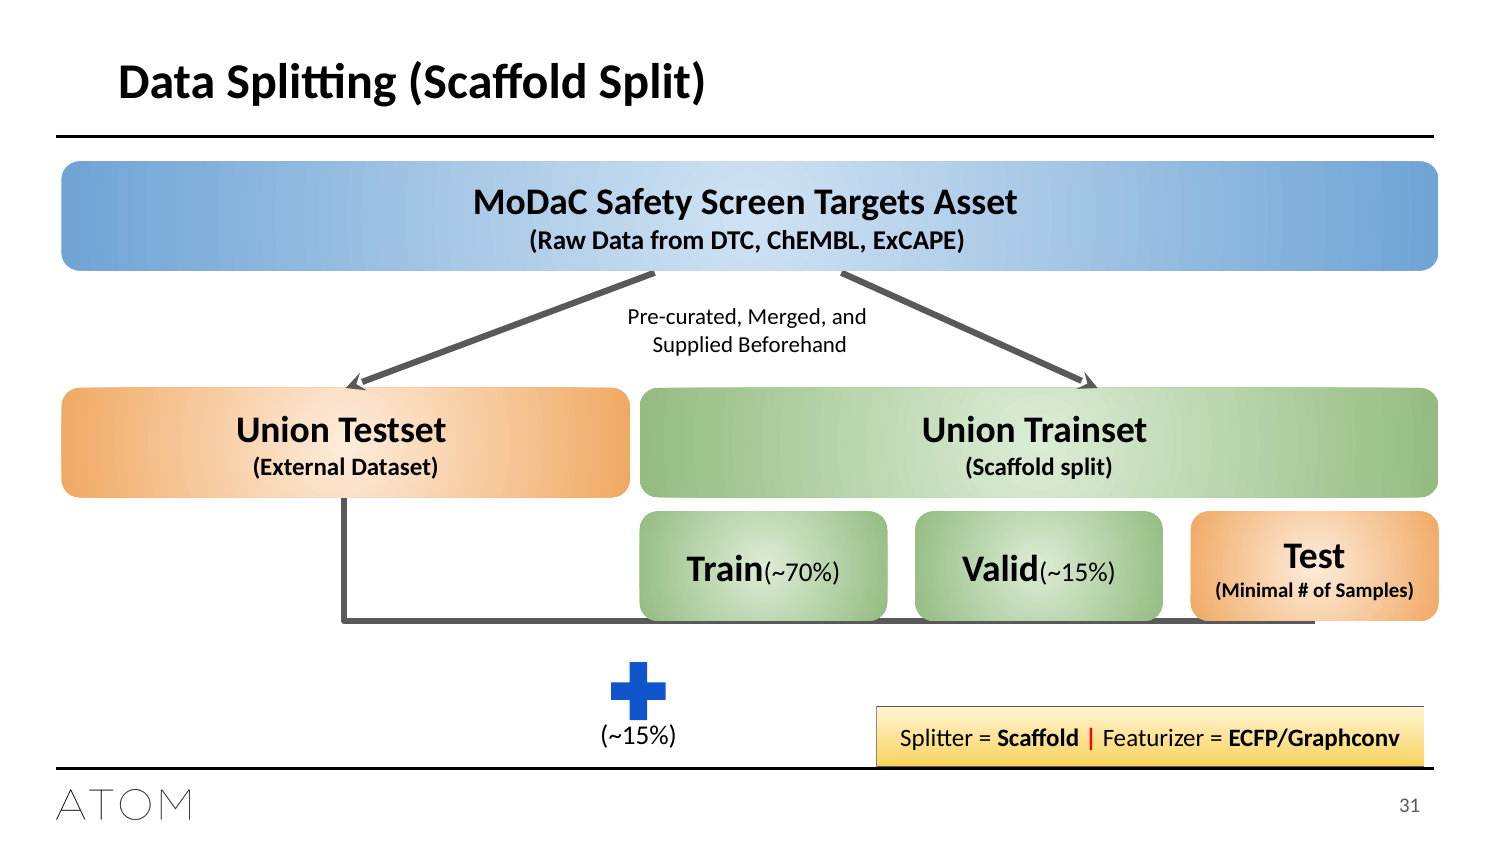

# Data Splitting (Scaffold Split)
MoDaC Safety Screen Targets Asset
(Raw Data from DTC, ChEMBL, ExCAPE)
Pre-curated, Merged, and
Supplied Beforehand
Union Testset
(External Dataset)
Union Trainset
(Scaffold split)
Train(~70%)
Test
(Minimal # of Samples)
Valid(~15%)

(~15%)
Splitter = Scaffold | Featurizer = ECFP/Graphconv
31